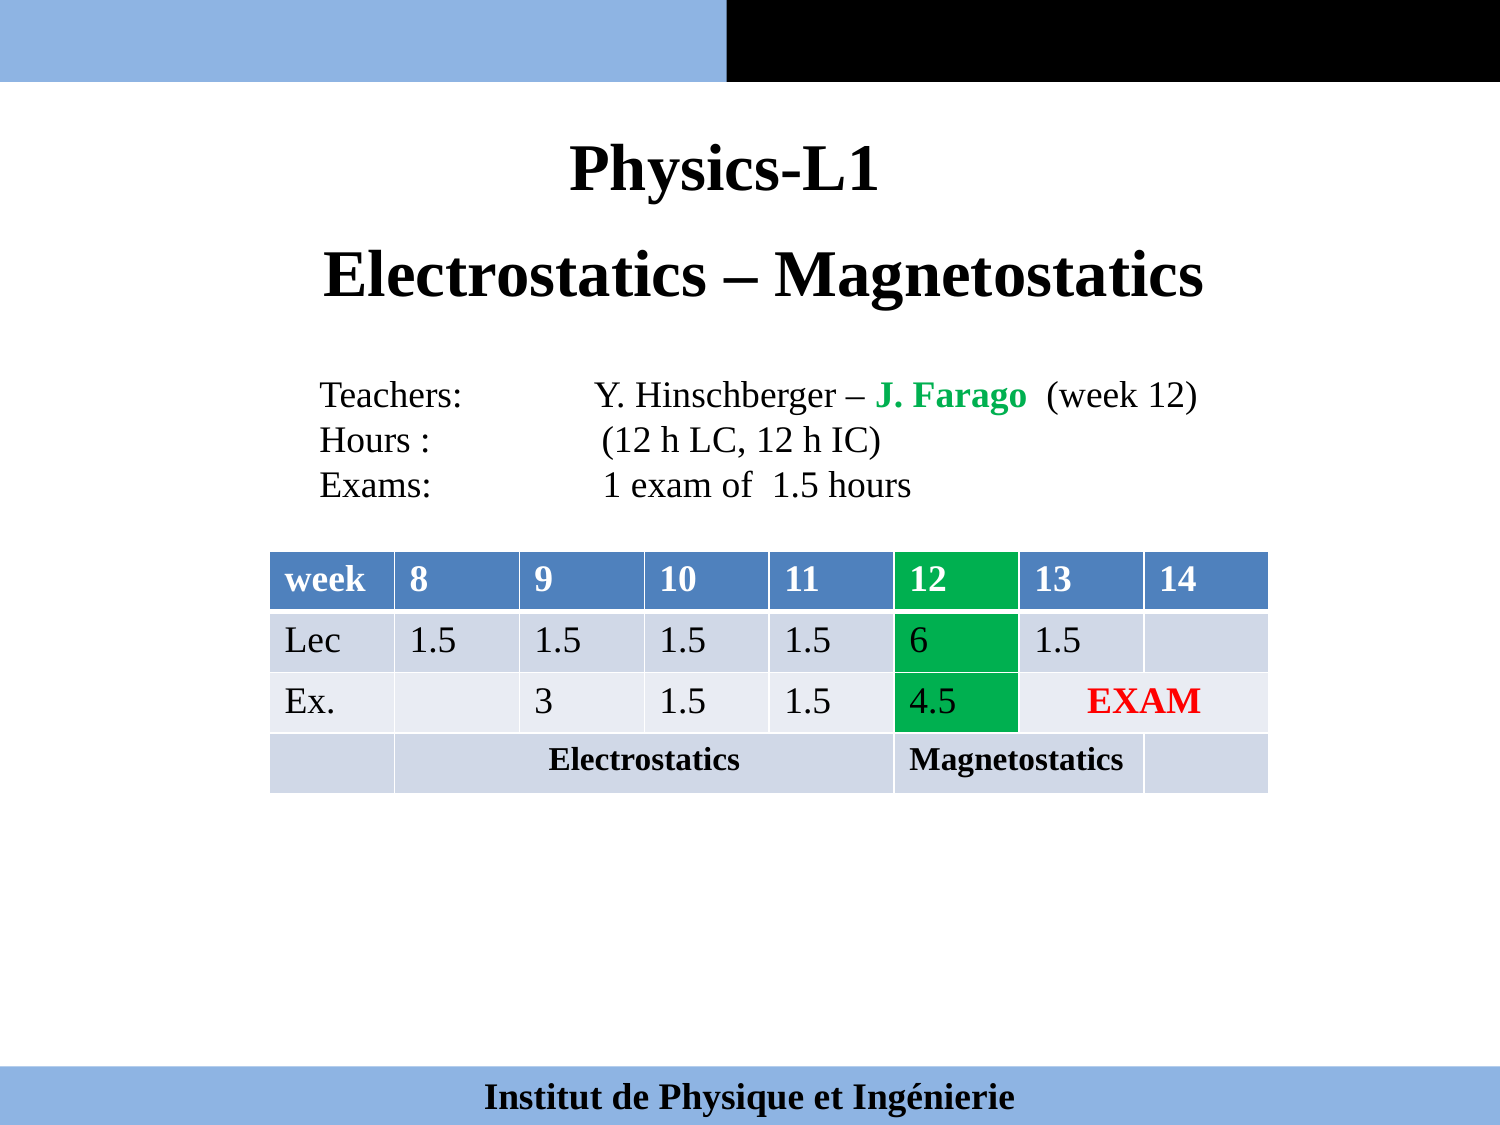

Physics-L1
Electrostatics – Magnetostatics

Teachers:              Y. Hinschberger – J. Farago  (week 12)
Hours :                  (12 h LC, 12 h IC)
Exams:                  1 exam of  1.5 hours
| week | 8 | 9 | 10 | 11 | 12 | 13 | 14 |
| --- | --- | --- | --- | --- | --- | --- | --- |
| Lec | 1.5 | 1.5 | 1.5 | 1.5 | 6 | 1.5 |  |
| Ex. |  | 3 | 1.5 | 1.5 | 4.5 | EXAM |  |
|  | Electrostatics |  |  |  | Magnetostatics |  |  |
      Institut de Physique et Ingénierie